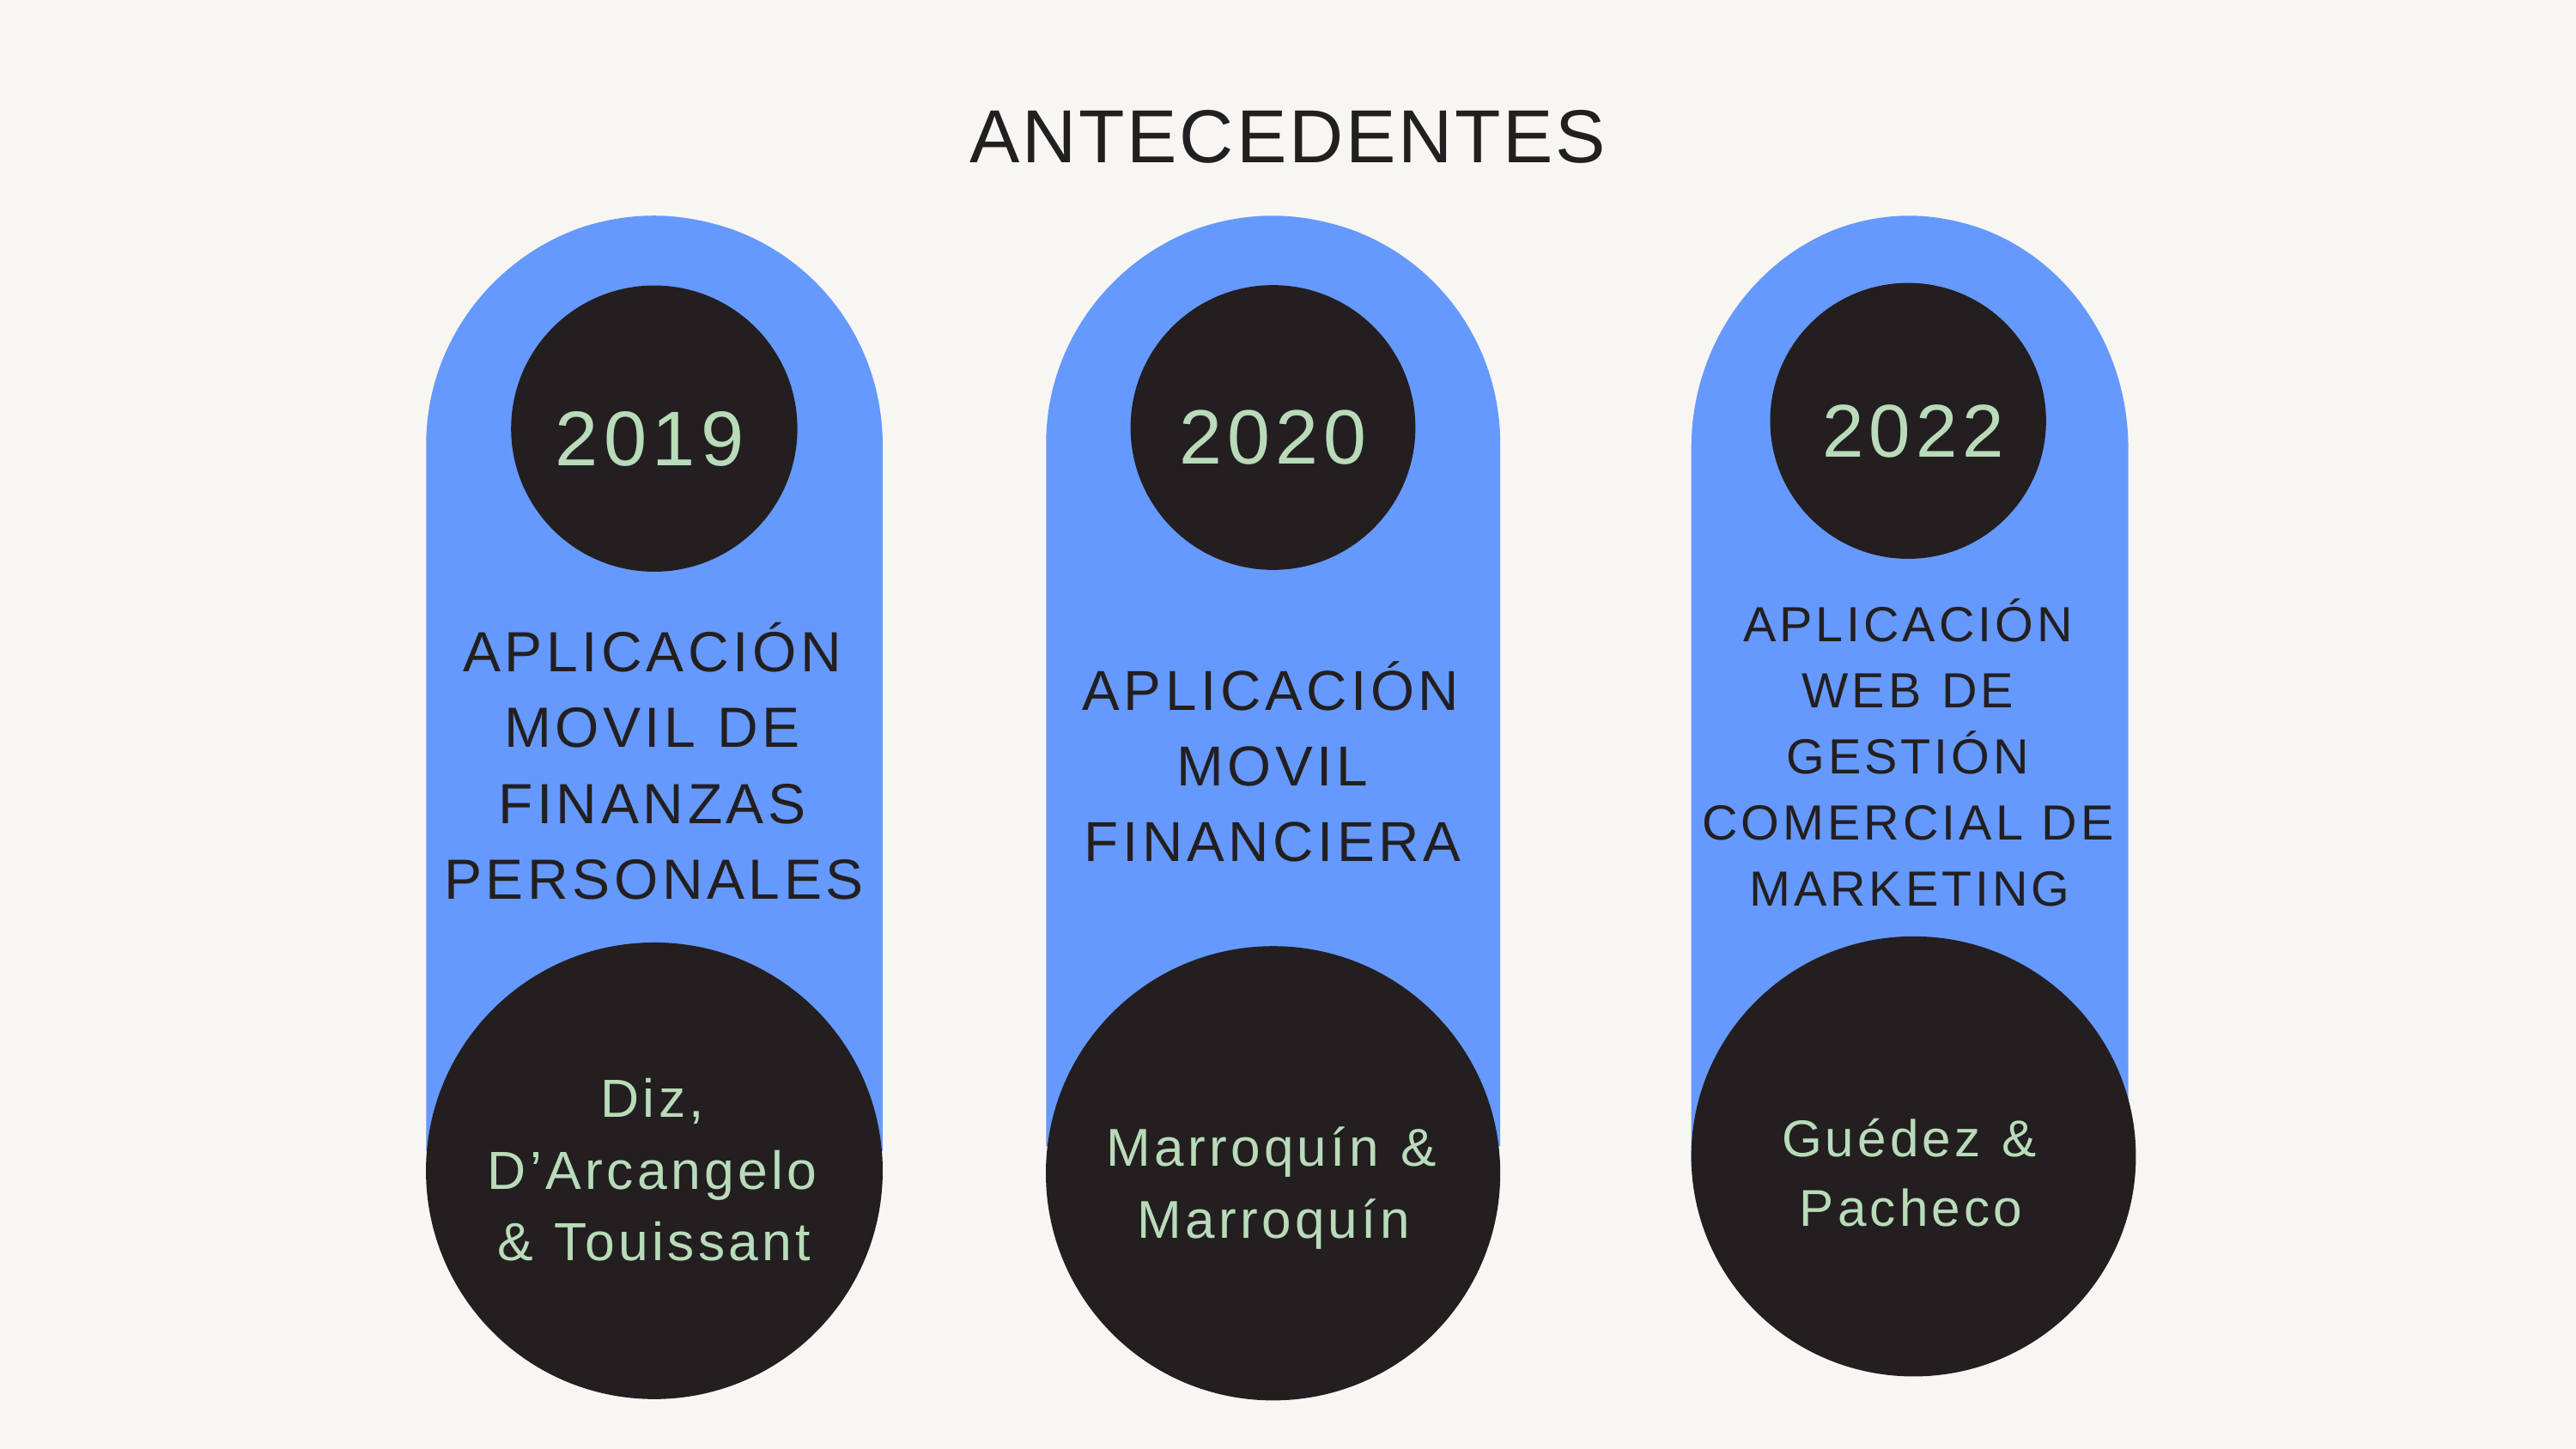

ANTECEDENTES

2022
2020
2019
APLICACIÓN WEB DE GESTIÓN COMERCIAL DE MARKETING
APLICACIÓN MOVIL DE FINANZAS PERSONALES
APLICACIÓN MOVIL FINANCIERA

Diz, D’Arcangelo & Touissant
Guédez & Pacheco
Marroquín & Marroquín